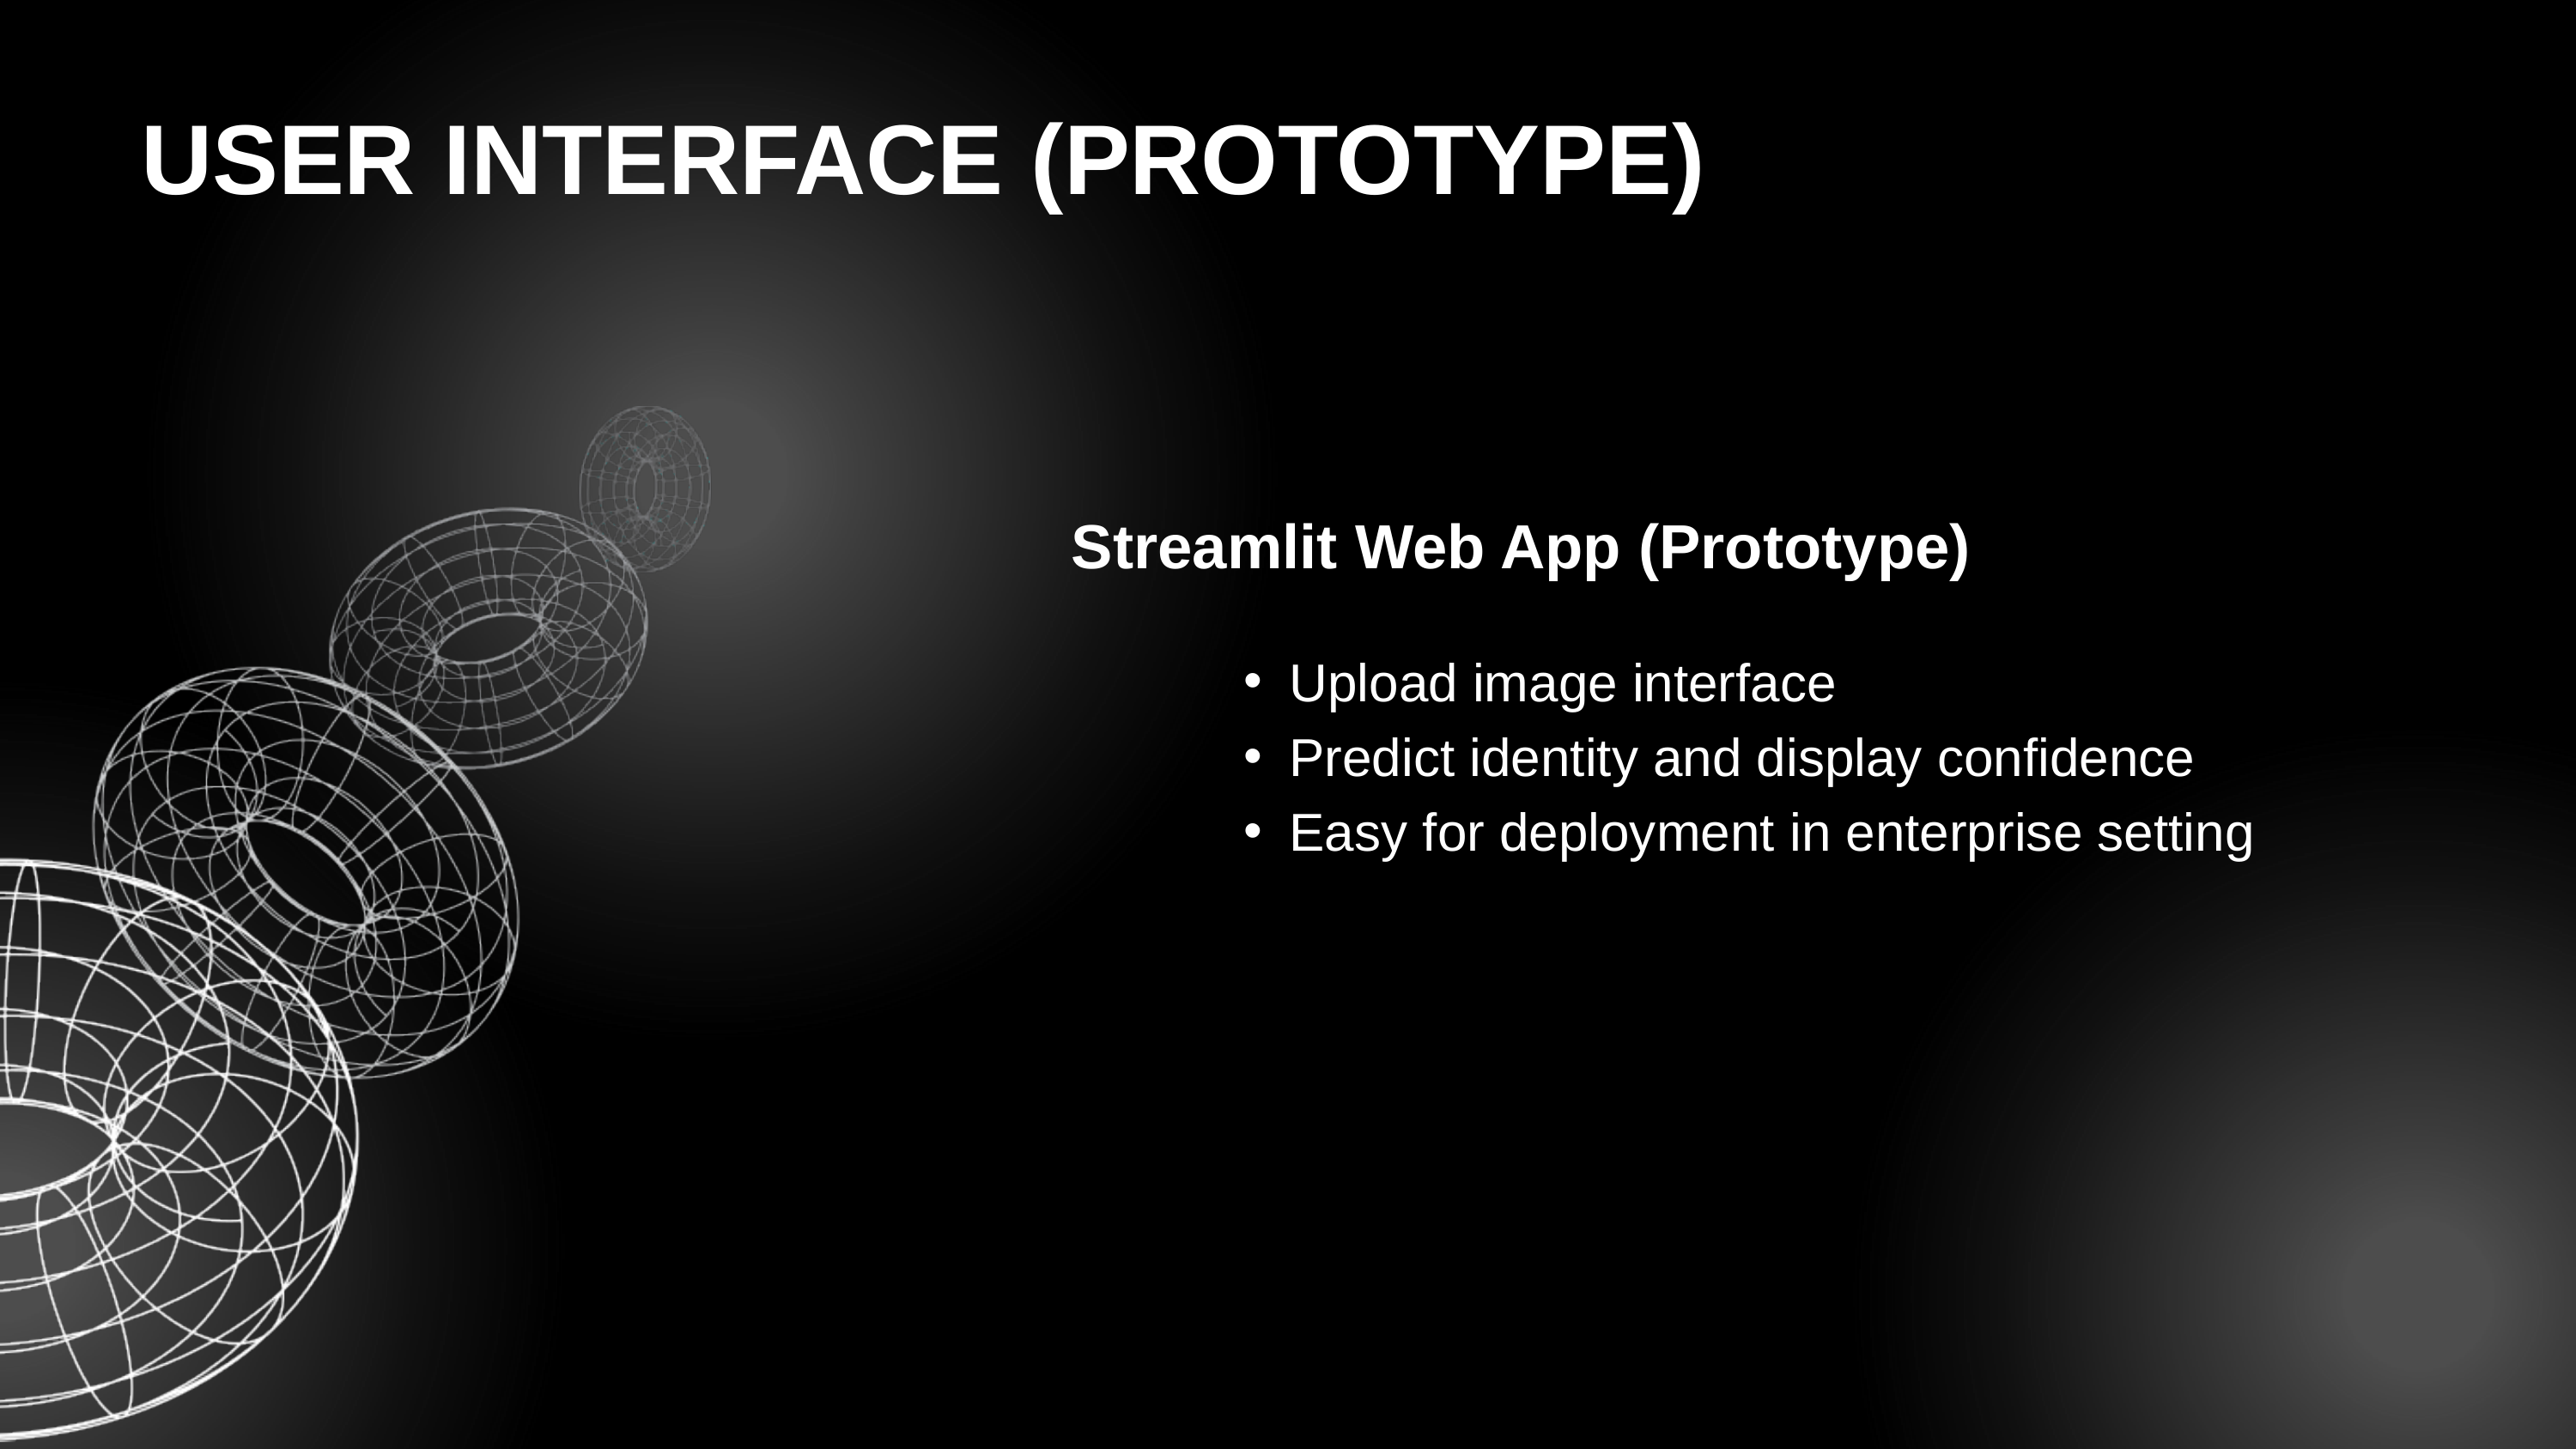

USER INTERFACE (PROTOTYPE)

Streamlit Web App (Prototype)
Upload image interface
Predict identity and display confidence
Easy for deployment in enterprise setting